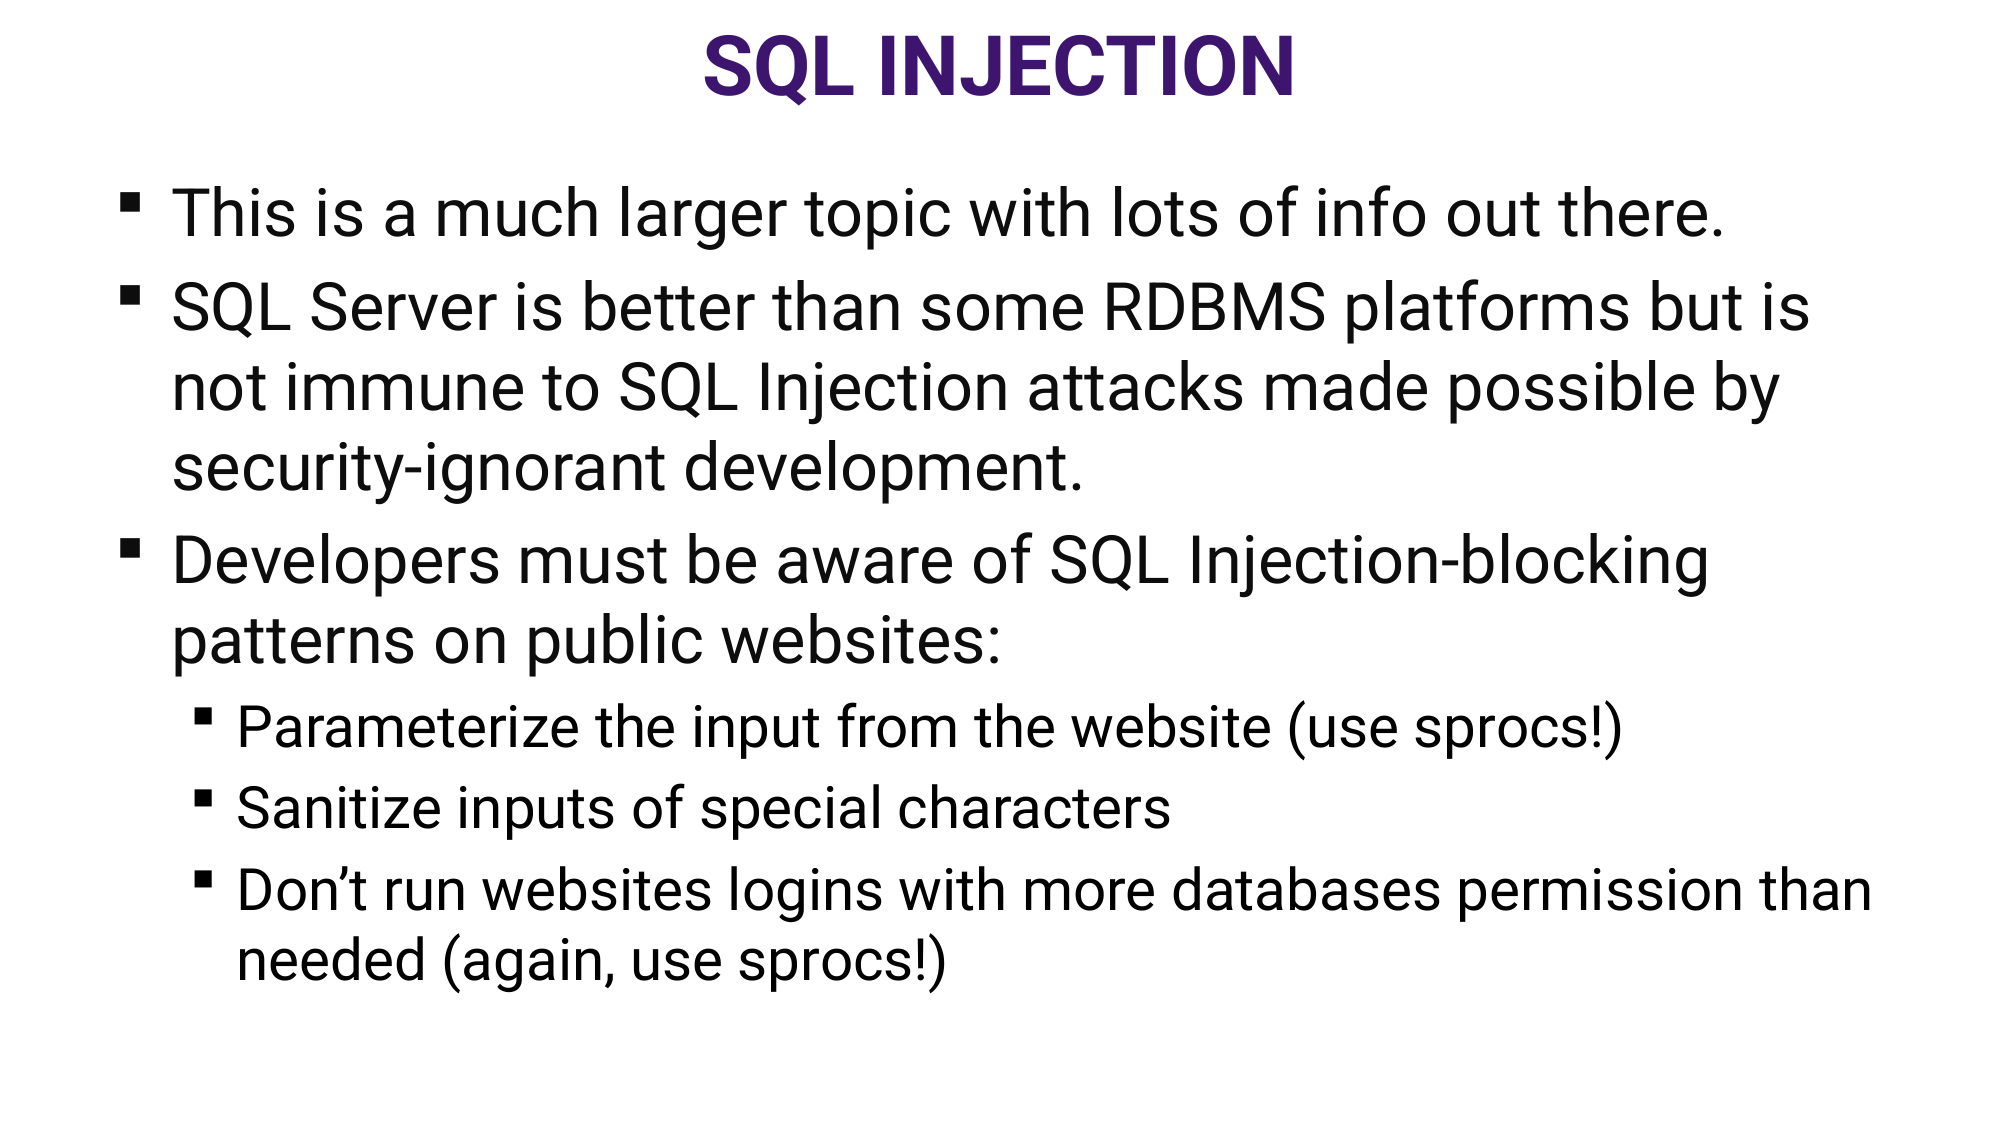

# SQL Injection
This is a much larger topic with lots of info out there.
SQL Server is better than some RDBMS platforms but is not immune to SQL Injection attacks made possible by security-ignorant development.
Developers must be aware of SQL Injection-blocking patterns on public websites:
Parameterize the input from the website (use sprocs!)
Sanitize inputs of special characters
Don’t run websites logins with more databases permission than needed (again, use sprocs!)